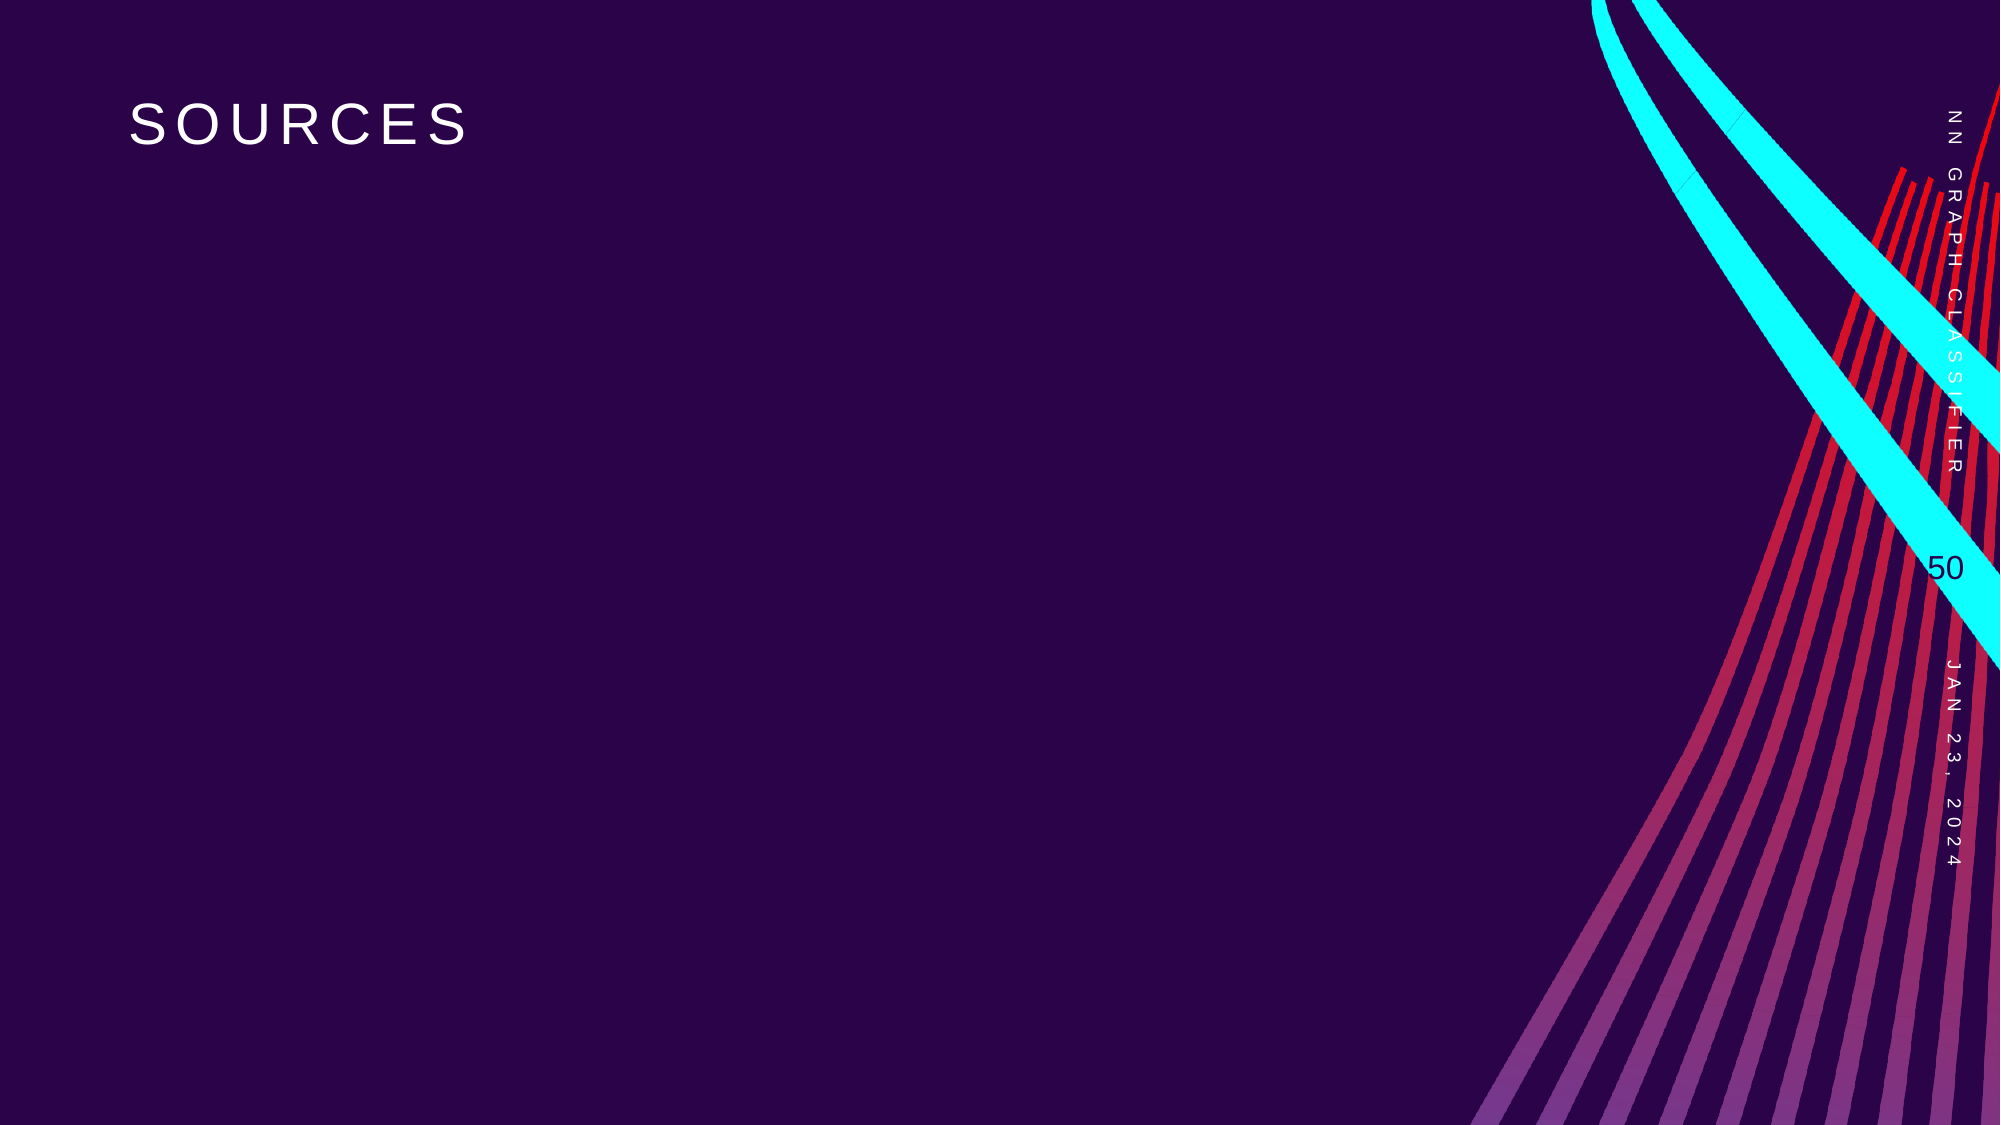

# Sources
NN Graph Classifier
50
Jan 23, 2024